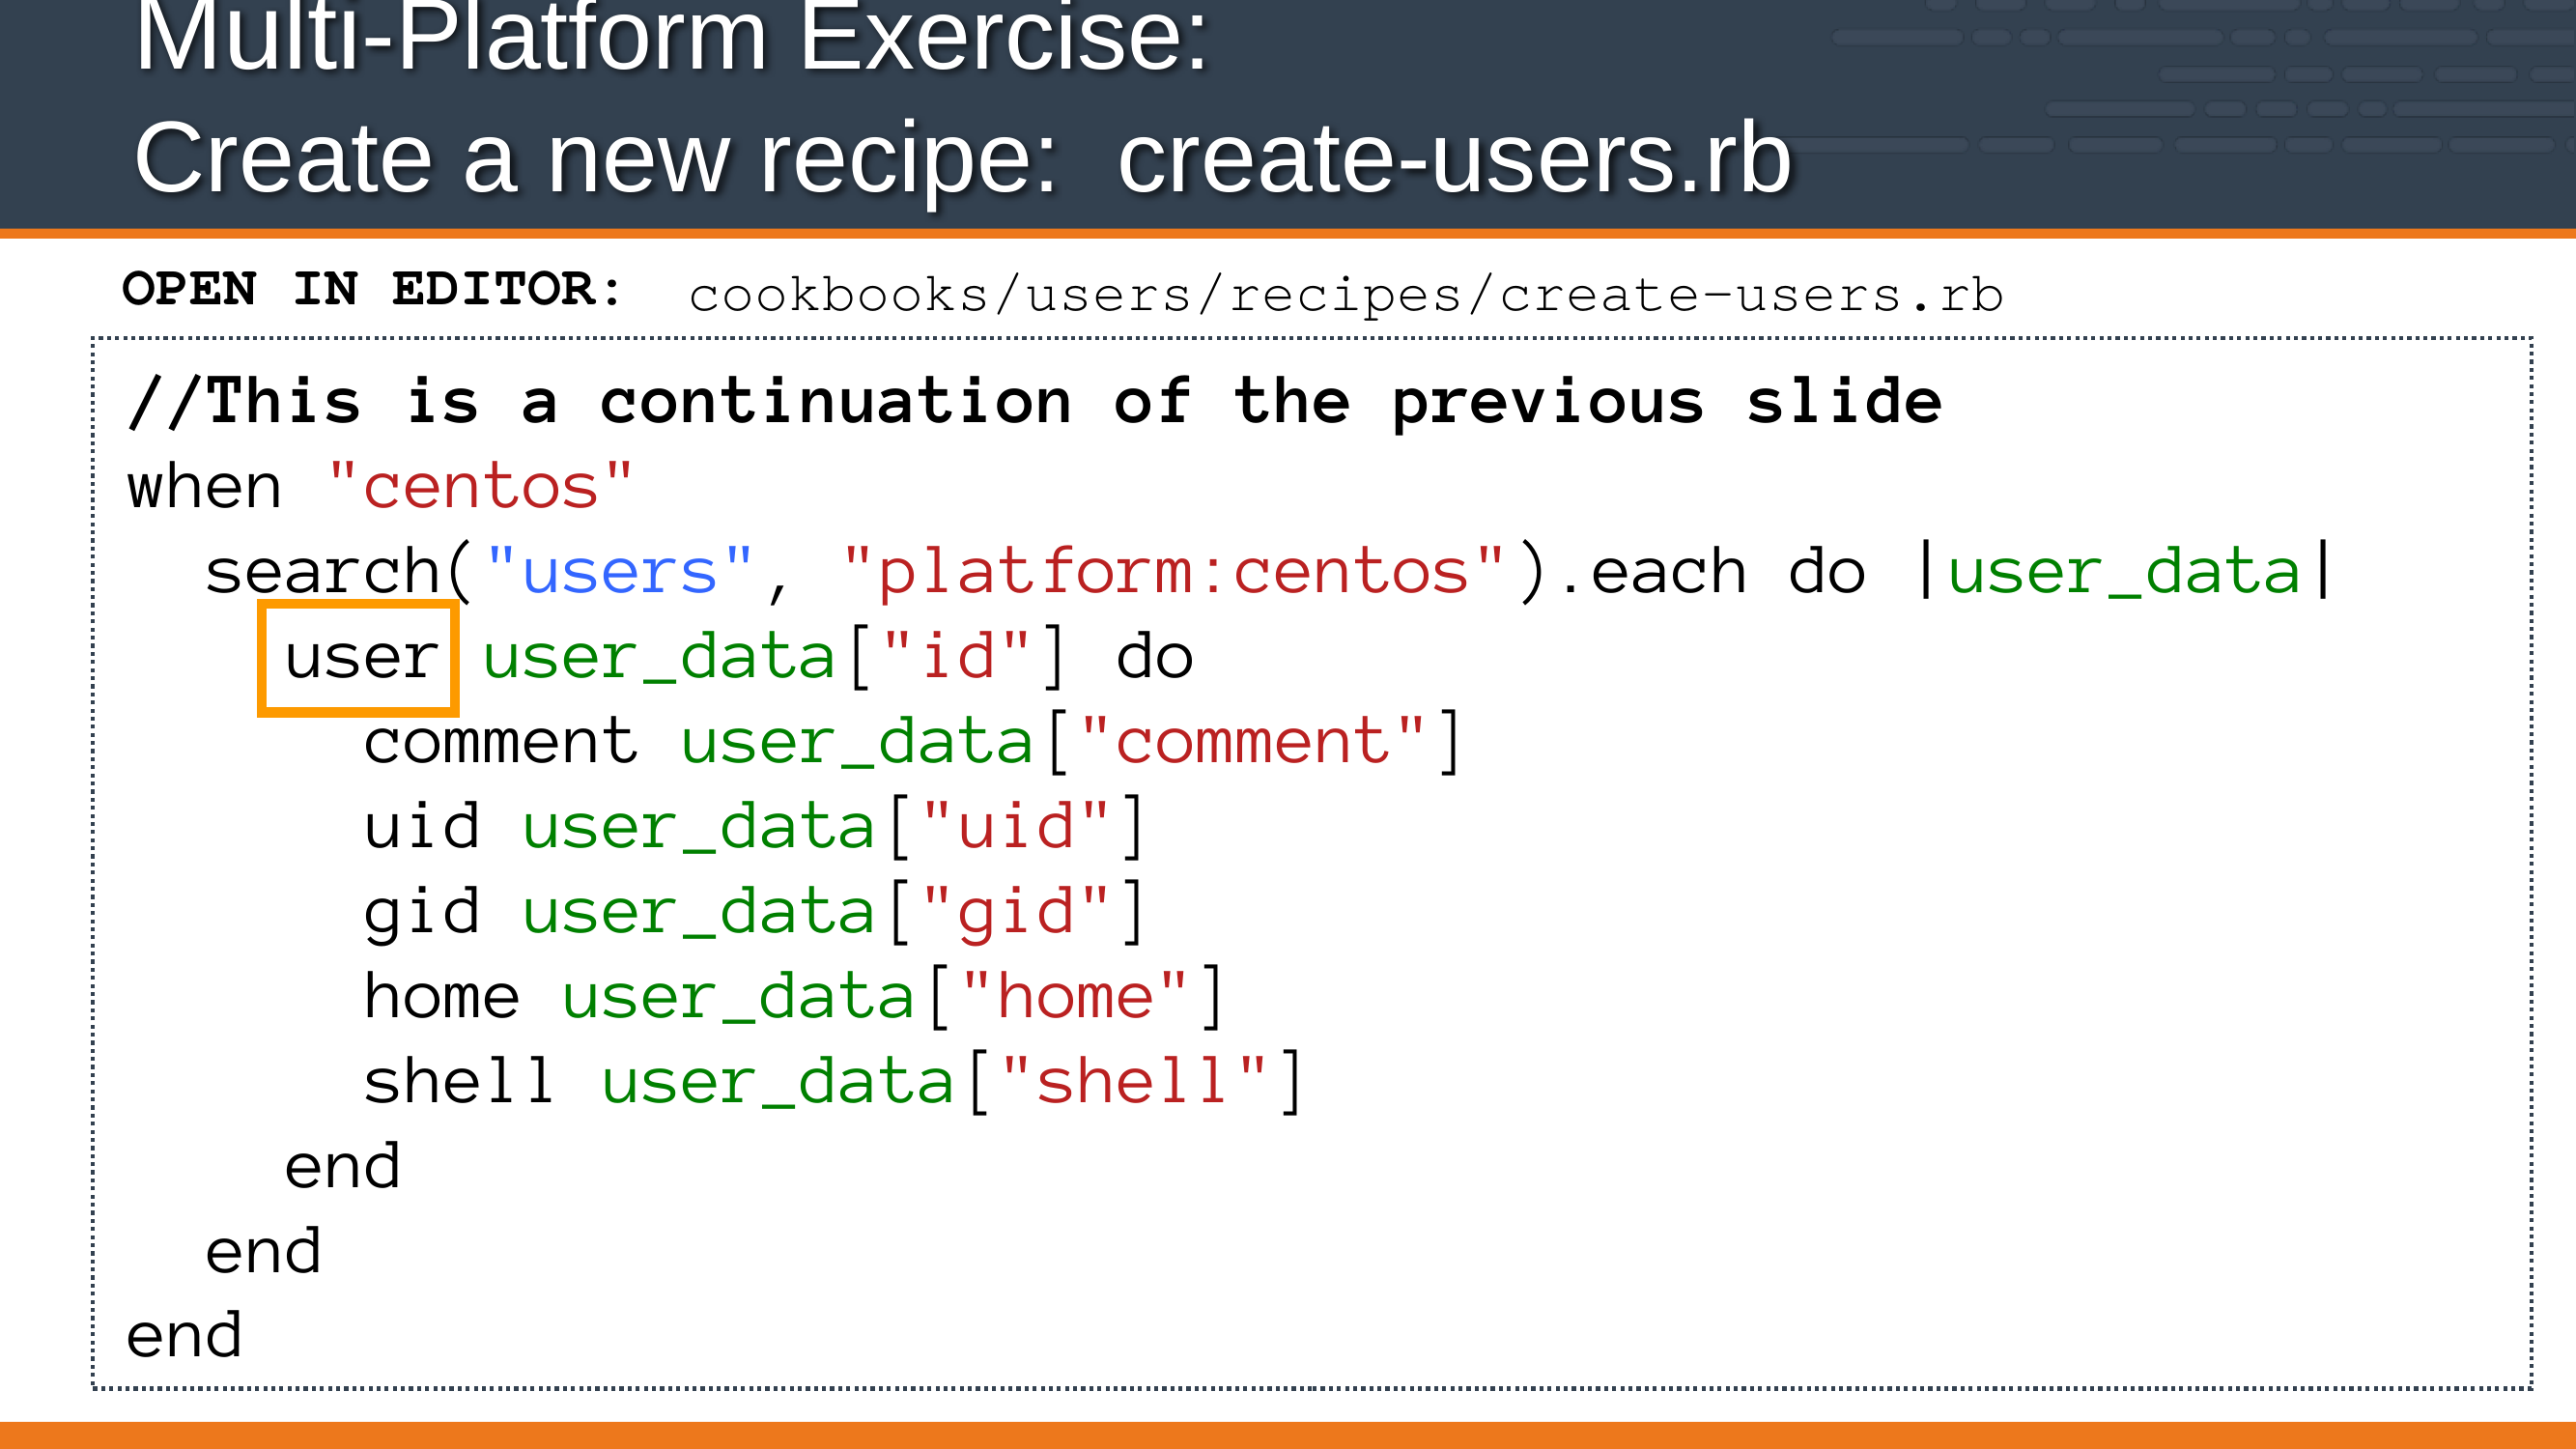

# Multi-Platform Exercise: Create a new recipe:  create-users.rb
OPEN IN EDITOR:
cookbooks/users/recipes/create-users.rb

//This is a continuation of the previous slide
when "centos"
  search("users", "platform:centos").each do |user_data|
    user user_data["id"] do
      comment user_data["comment"]
      uid user_data["uid"]
      gid user_data["gid"]
      home user_data["home"]
      shell user_data["shell"]
    end
  end
end